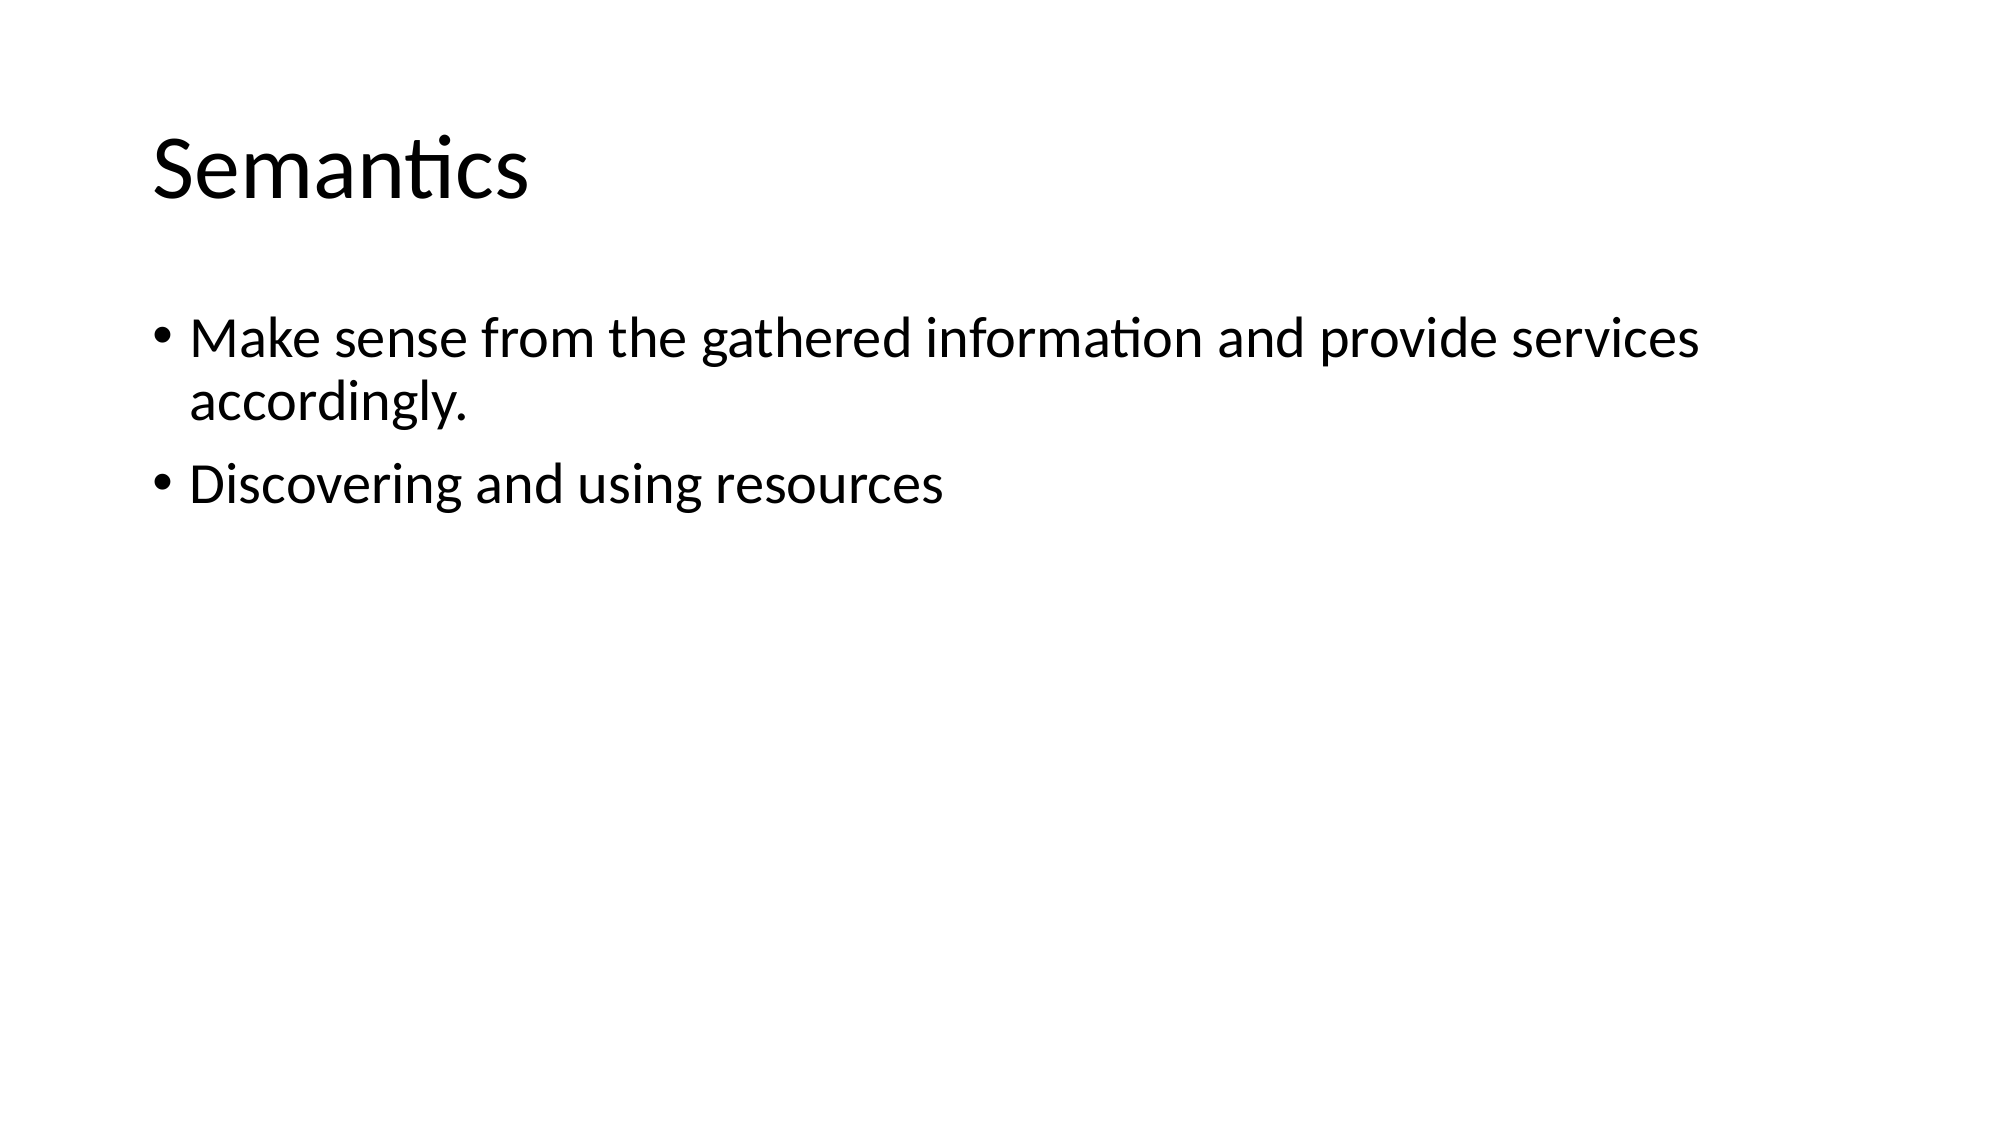

# Semantics
Make sense from the gathered information and provide services accordingly.
Discovering and using resources